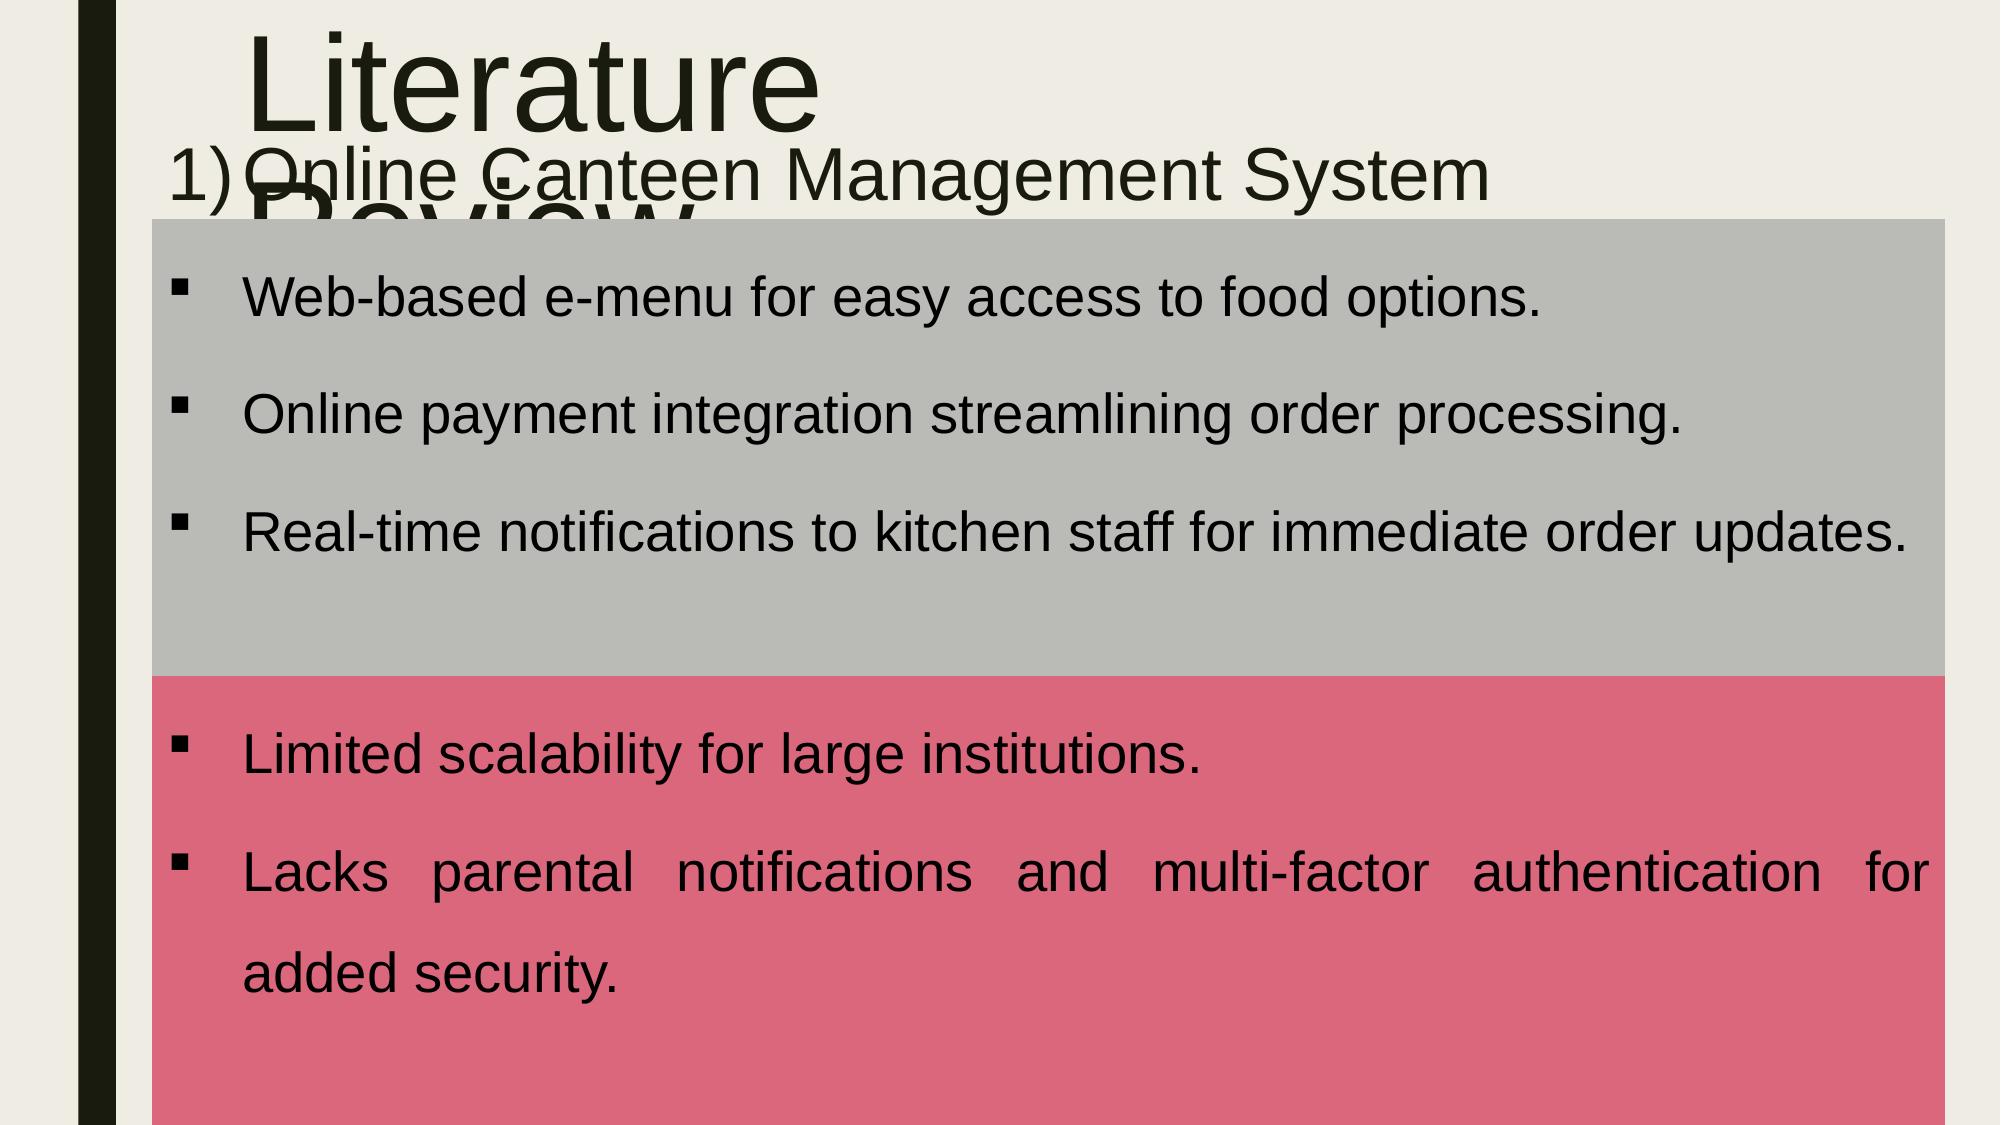

# Literature Review
Online Canteen Management System
Web-based e-menu for easy access to food options.
Online payment integration streamlining order processing.
Real-time notifications to kitchen staff for immediate order updates.

Limited scalability for large institutions.
Lacks parental notifications and multi-factor authentication for added security.